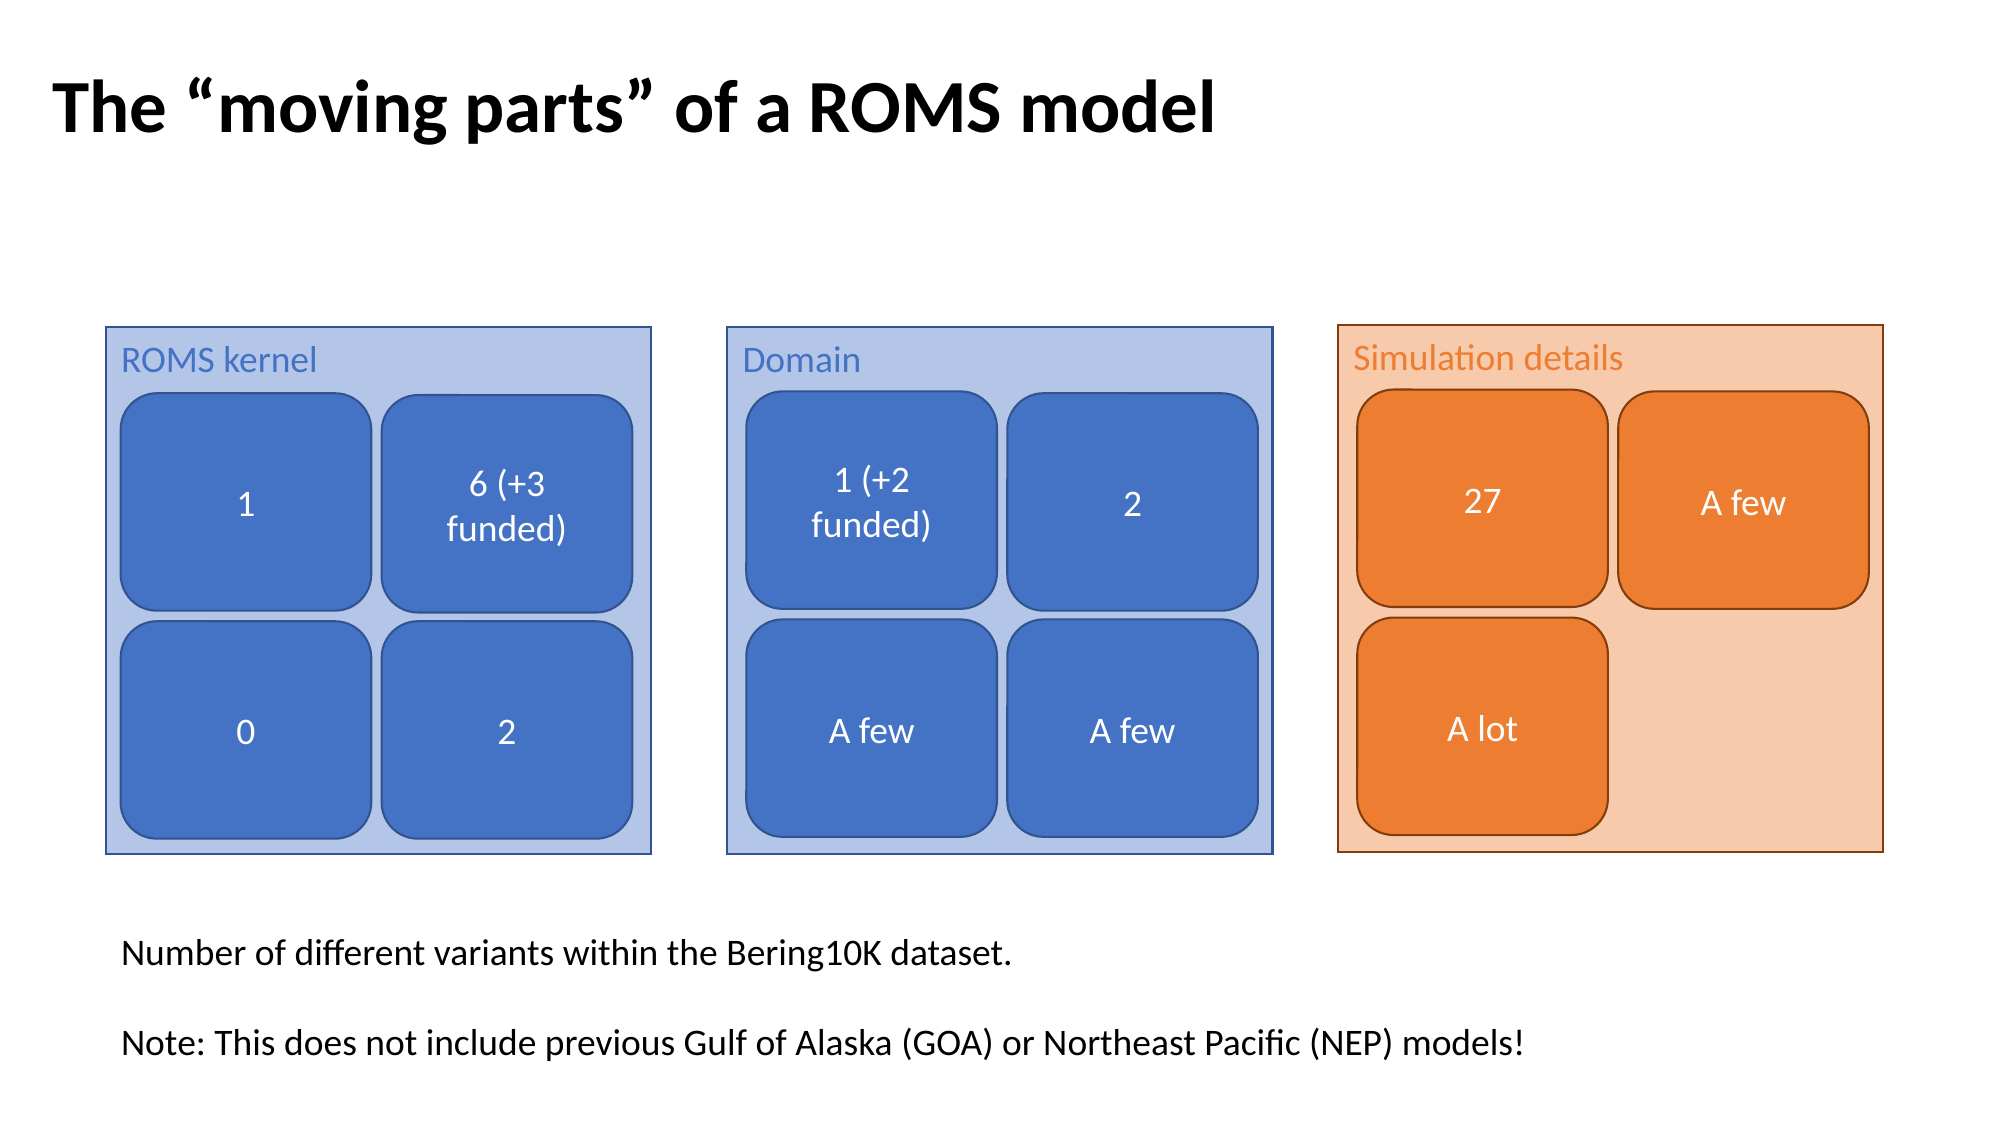

The “moving parts” of a ROMS model
Simulation details
ROMS kernel
Domain
27
1 (+2 funded)
A few
1
2
6 (+3 funded)
A lot
A few
A few
0
2
Number of different variants within the Bering10K dataset.

Note: This does not include previous Gulf of Alaska (GOA) or Northeast Pacific (NEP) models!